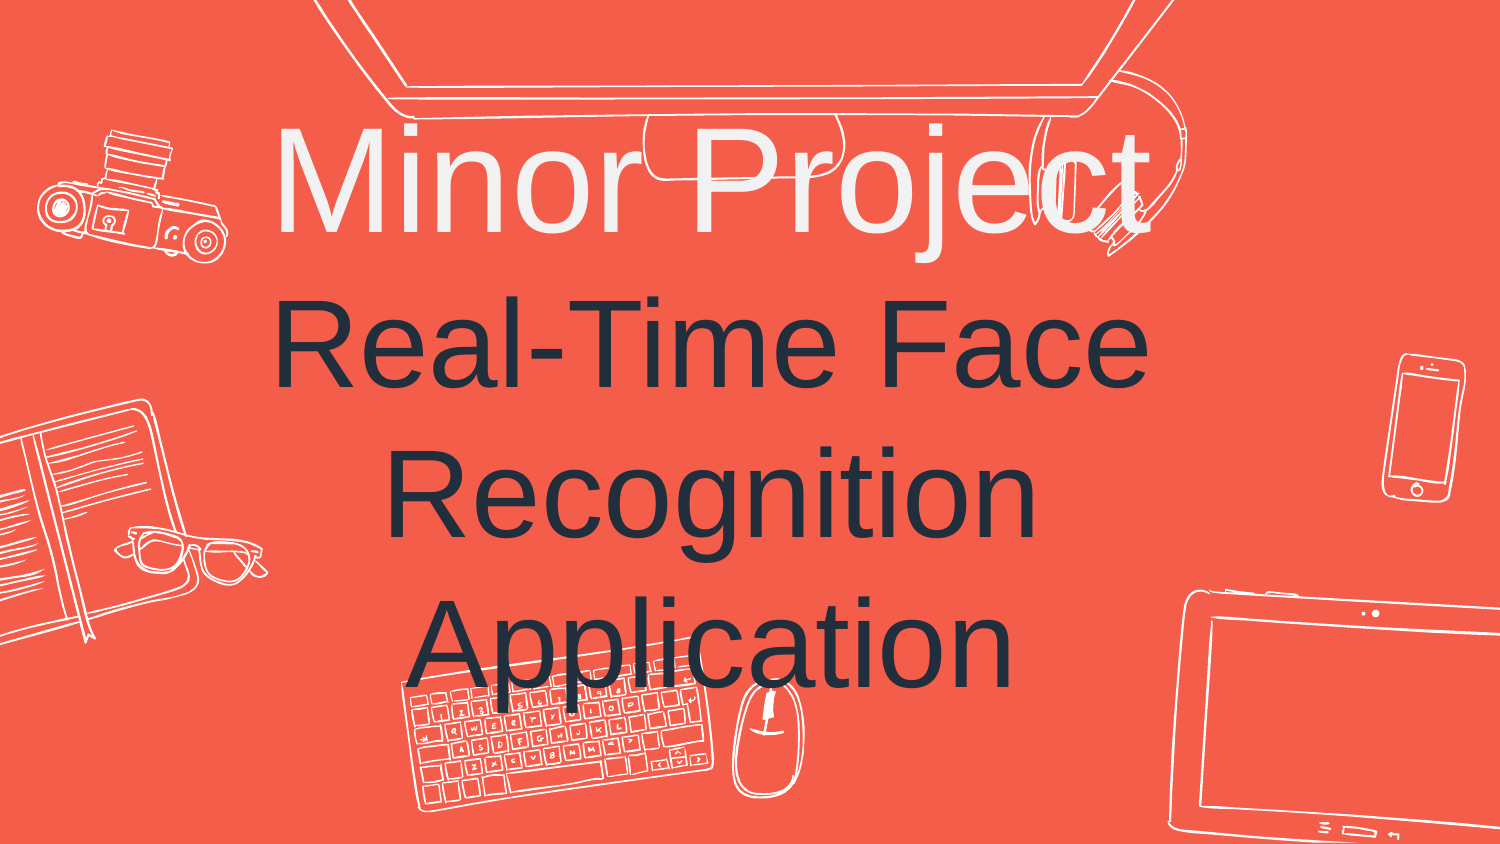

# Minor Project Real-Time Face Recognition Application